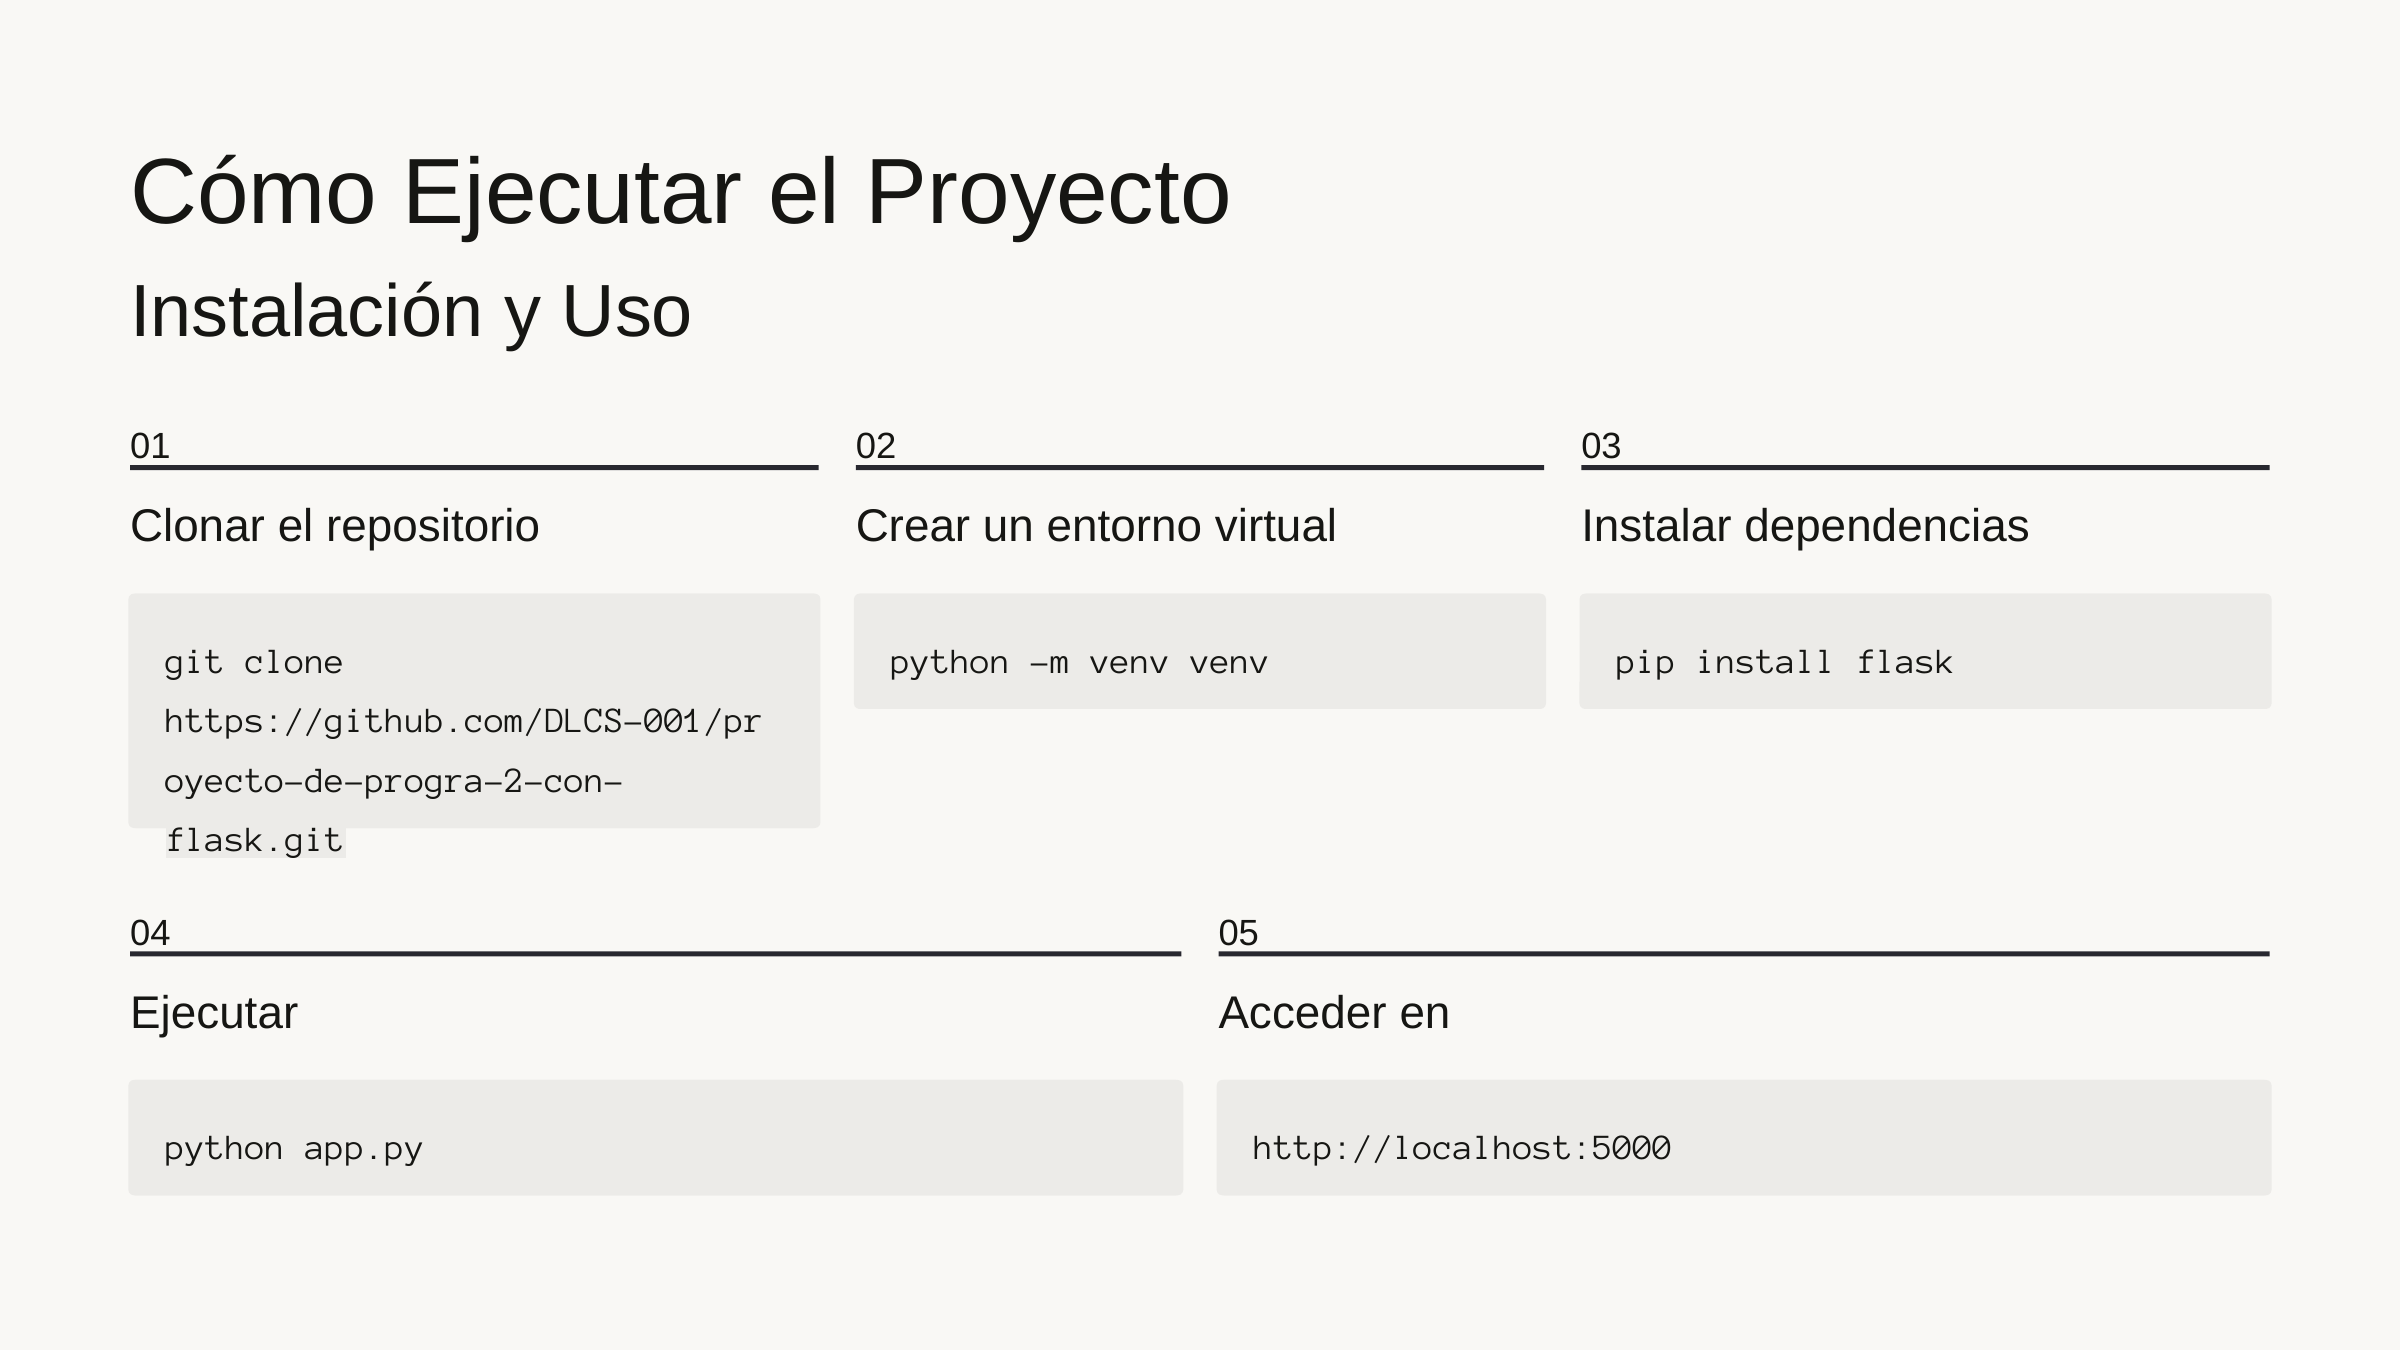

Cómo Ejecutar el Proyecto
Instalación y Uso
01
02
03

Clonar el repositorio
Crear un entorno virtual
Instalar dependencias

git clone https://github.com/DLCS-001/proyecto-de-progra-2-con-flask.git
python -m venv venv
pip install flask
04
05

Ejecutar
Acceder en

python app.py
http://localhost:5000